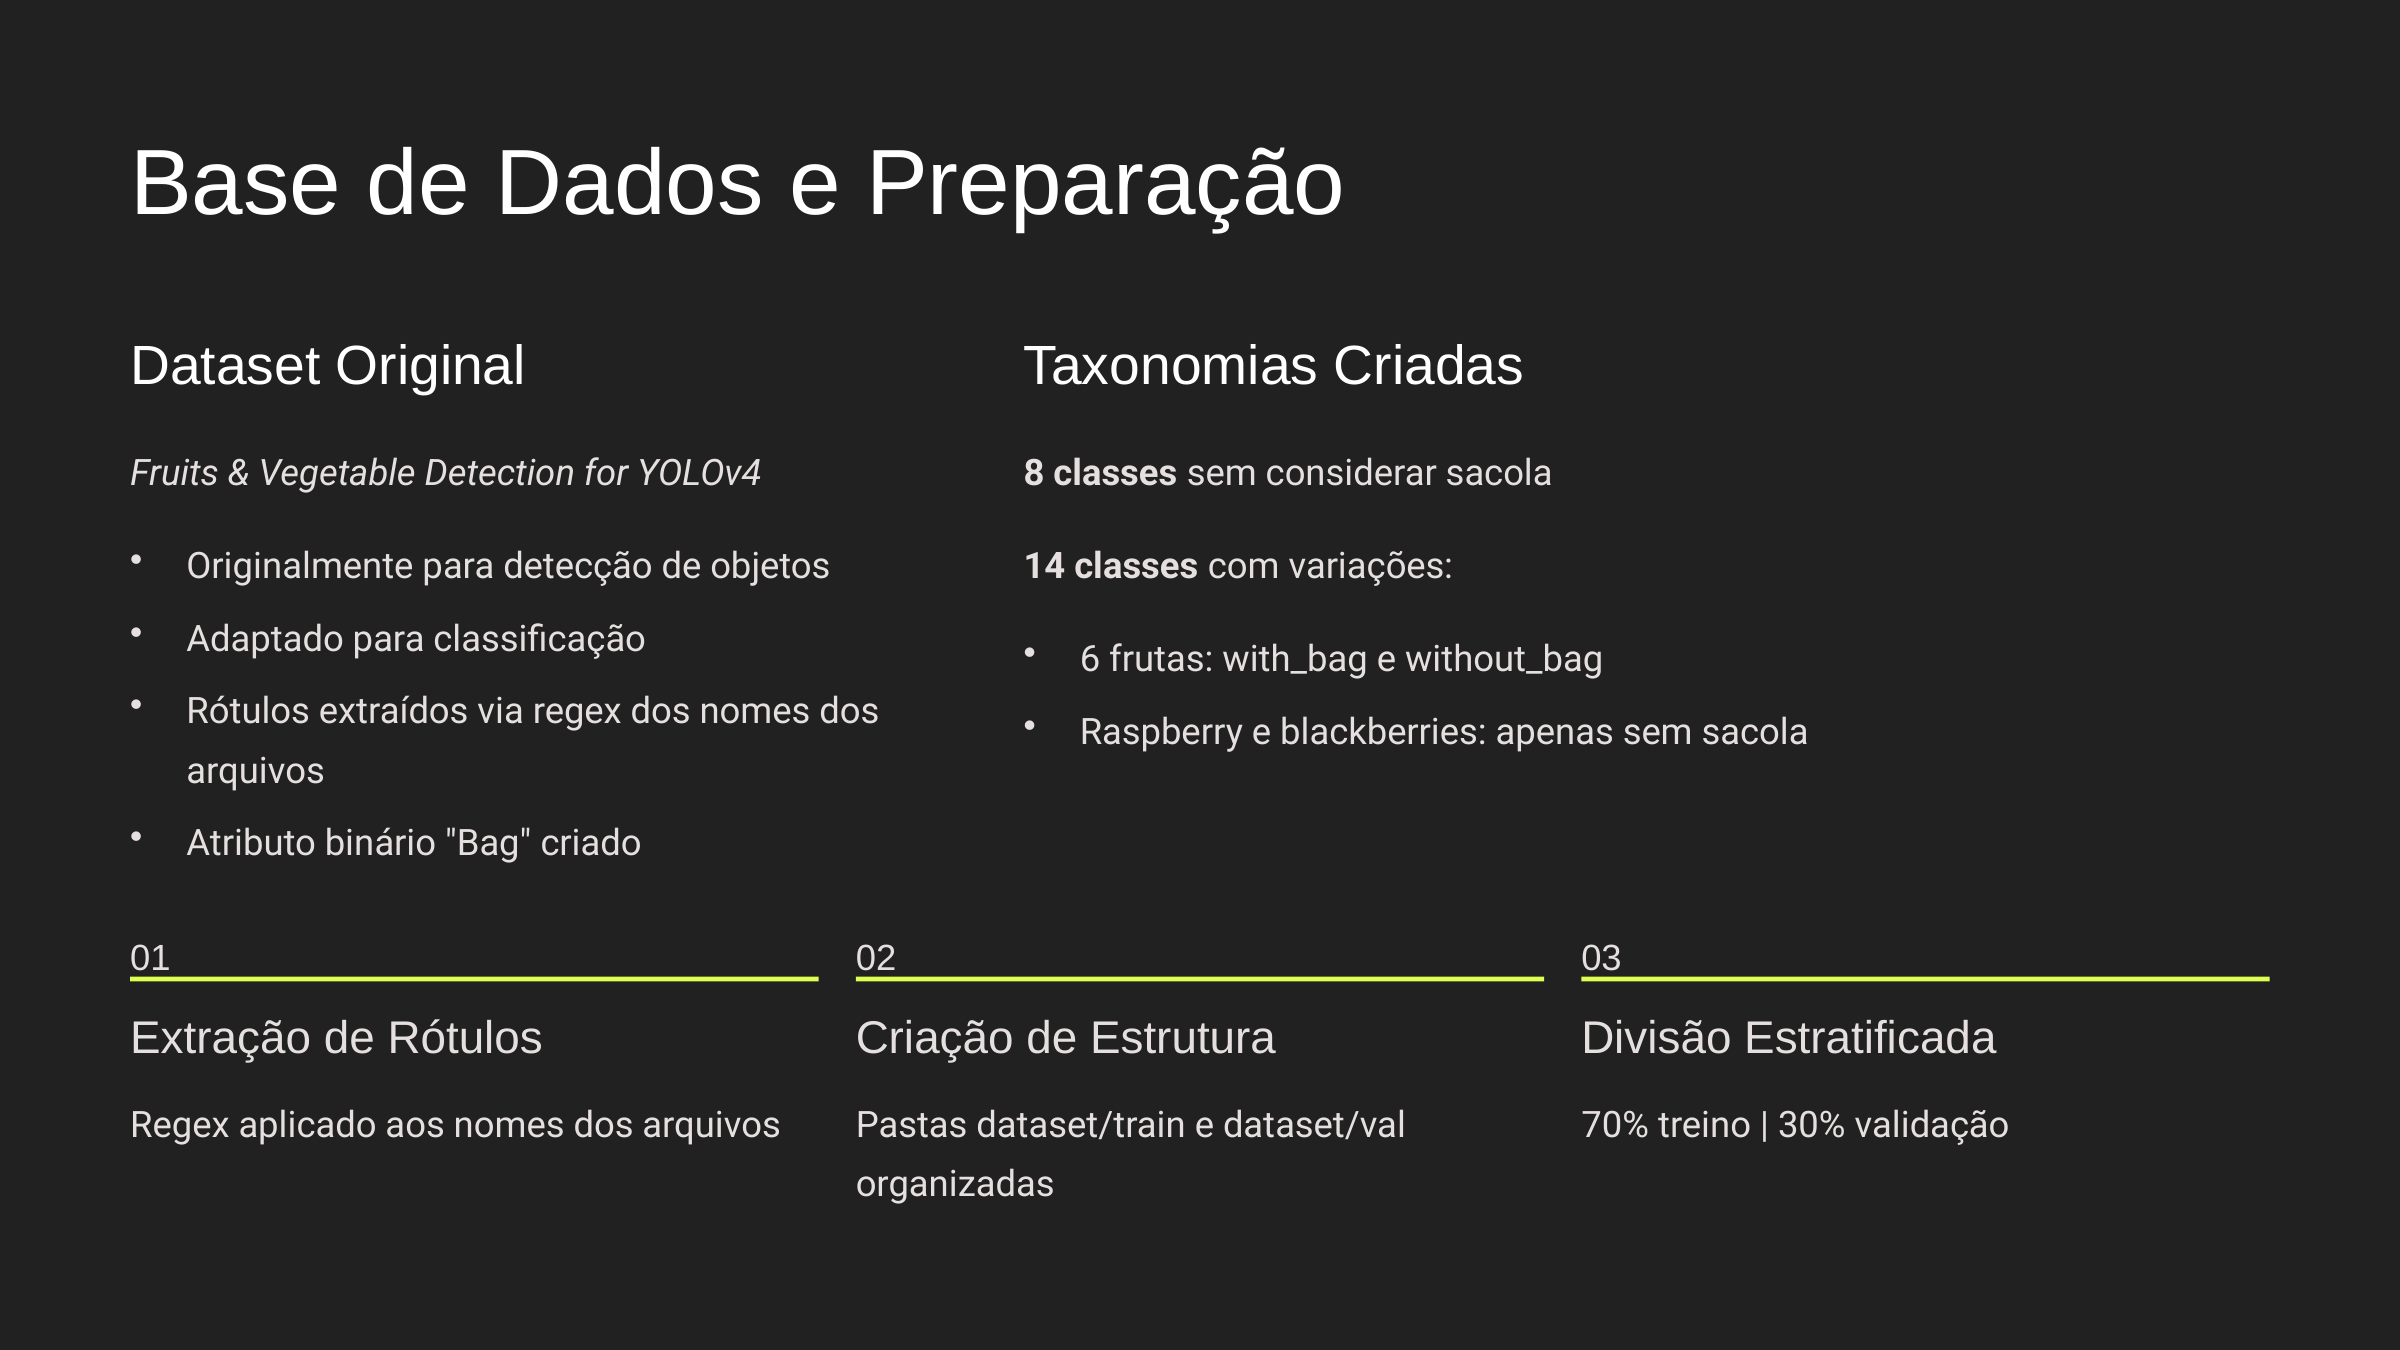

Base de Dados e Preparação
Dataset Original
Taxonomias Criadas
Fruits & Vegetable Detection for YOLOv4
8 classes sem considerar sacola
Originalmente para detecção de objetos
14 classes com variações:
Adaptado para classificação
6 frutas: with_bag e without_bag
Rótulos extraídos via regex dos nomes dos arquivos
Raspberry e blackberries: apenas sem sacola
Atributo binário "Bag" criado
01
02
03

Extração de Rótulos
Criação de Estrutura
Divisão Estratificada
Regex aplicado aos nomes dos arquivos
Pastas dataset/train e dataset/val organizadas
70% treino | 30% validação